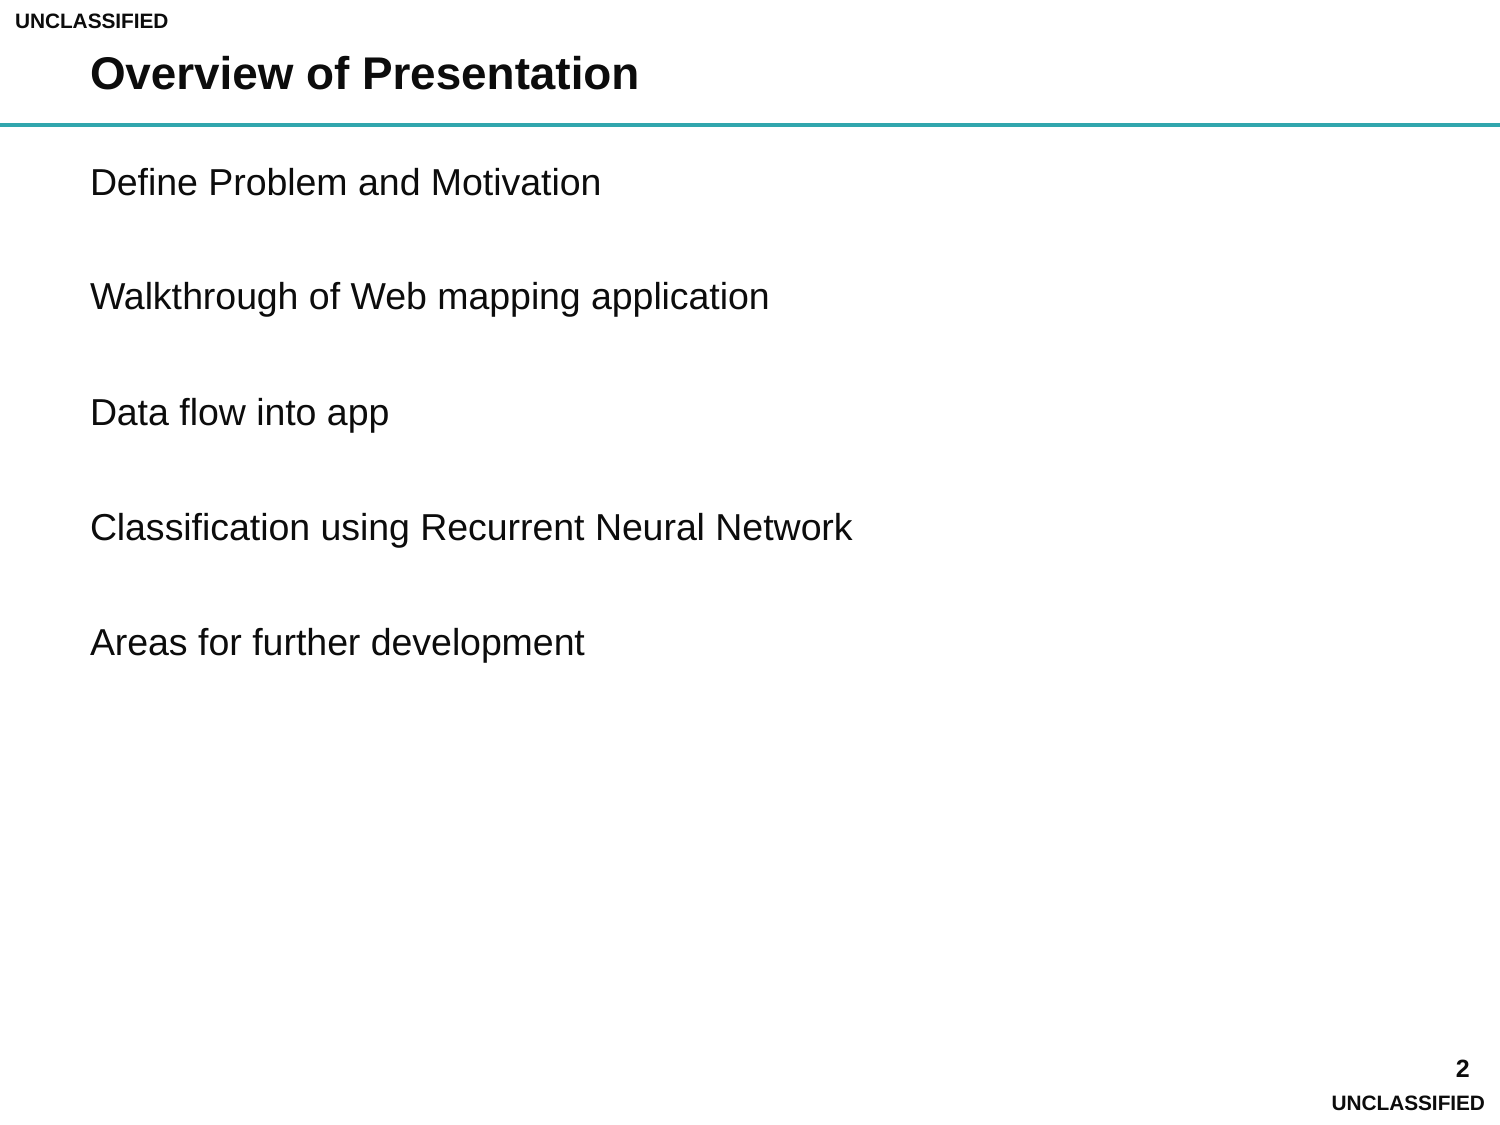

# Overview of Presentation
Define Problem and Motivation

Walkthrough of Web mapping application

Data flow into app

Classification using Recurrent Neural Network

Areas for further development